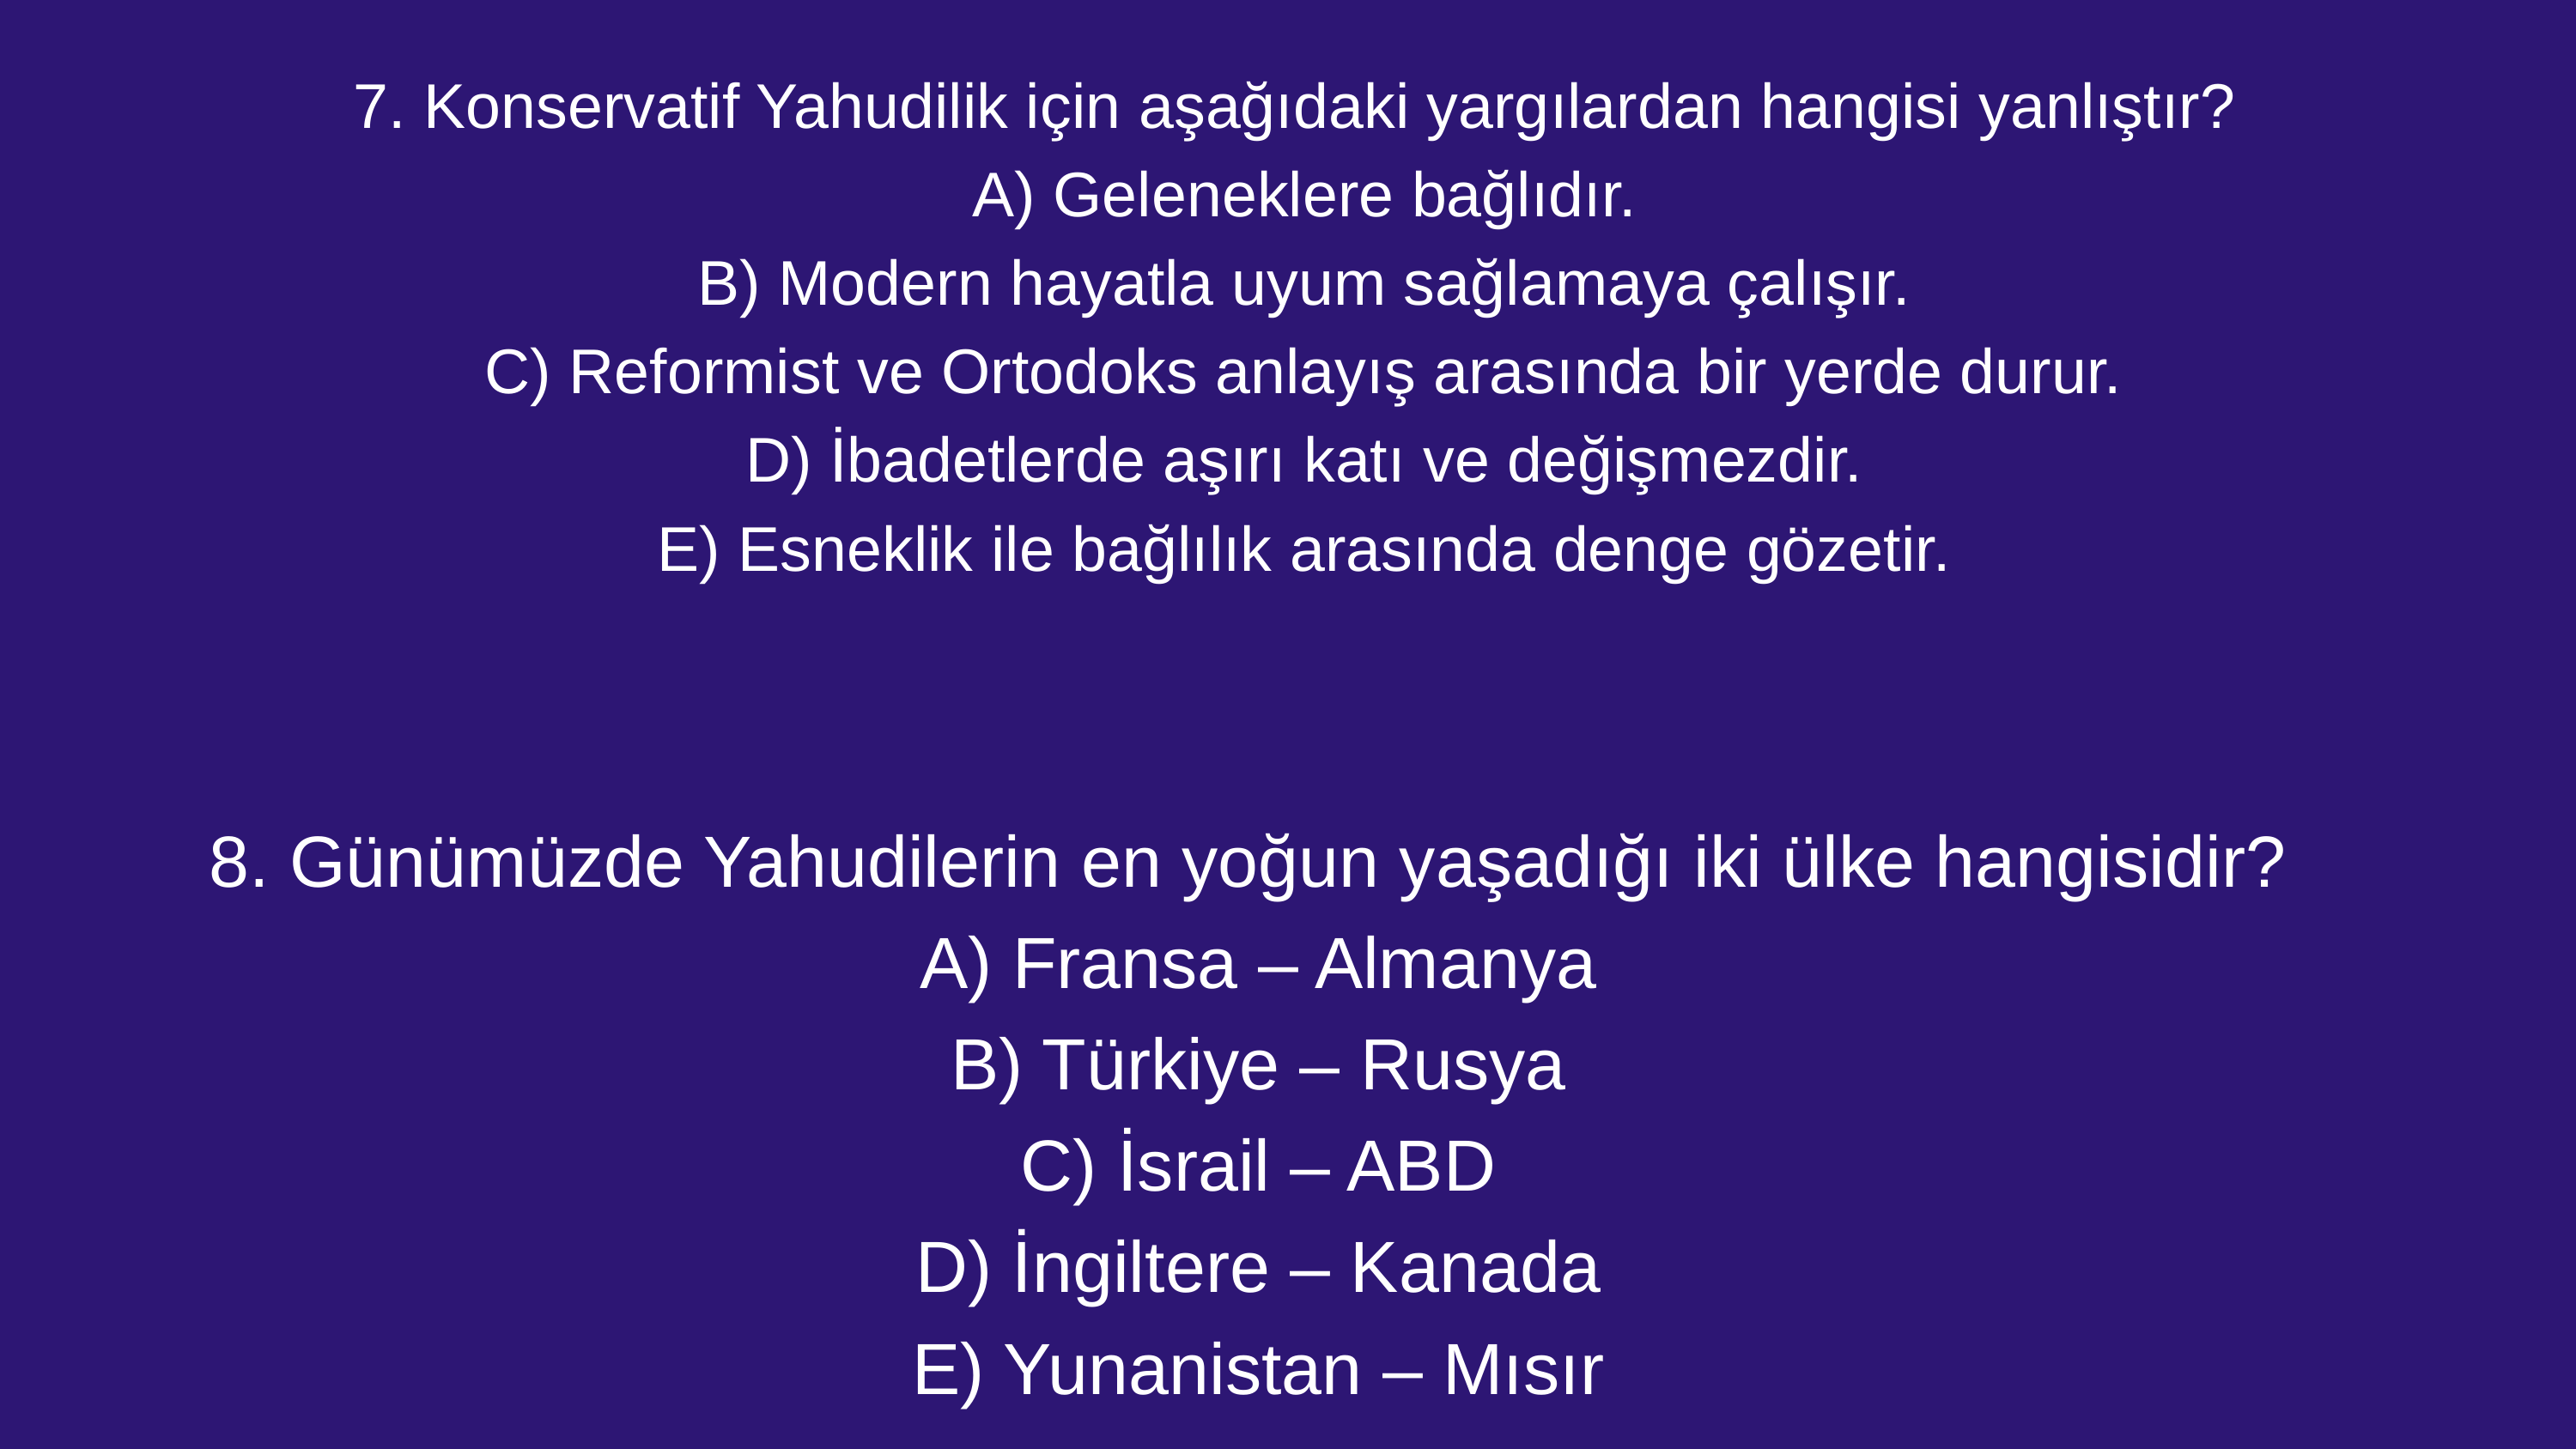

7. Konservatif Yahudilik için aşağıdaki yargılardan hangisi yanlıştır?
 A) Geleneklere bağlıdır.
 B) Modern hayatla uyum sağlamaya çalışır.
 C) Reformist ve Ortodoks anlayış arasında bir yerde durur.
 D) İbadetlerde aşırı katı ve değişmezdir.
 E) Esneklik ile bağlılık arasında denge gözetir.
8. Günümüzde Yahudilerin en yoğun yaşadığı iki ülke hangisidir?
 A) Fransa – Almanya
 B) Türkiye – Rusya
 C) İsrail – ABD
 D) İngiltere – Kanada
 E) Yunanistan – Mısır